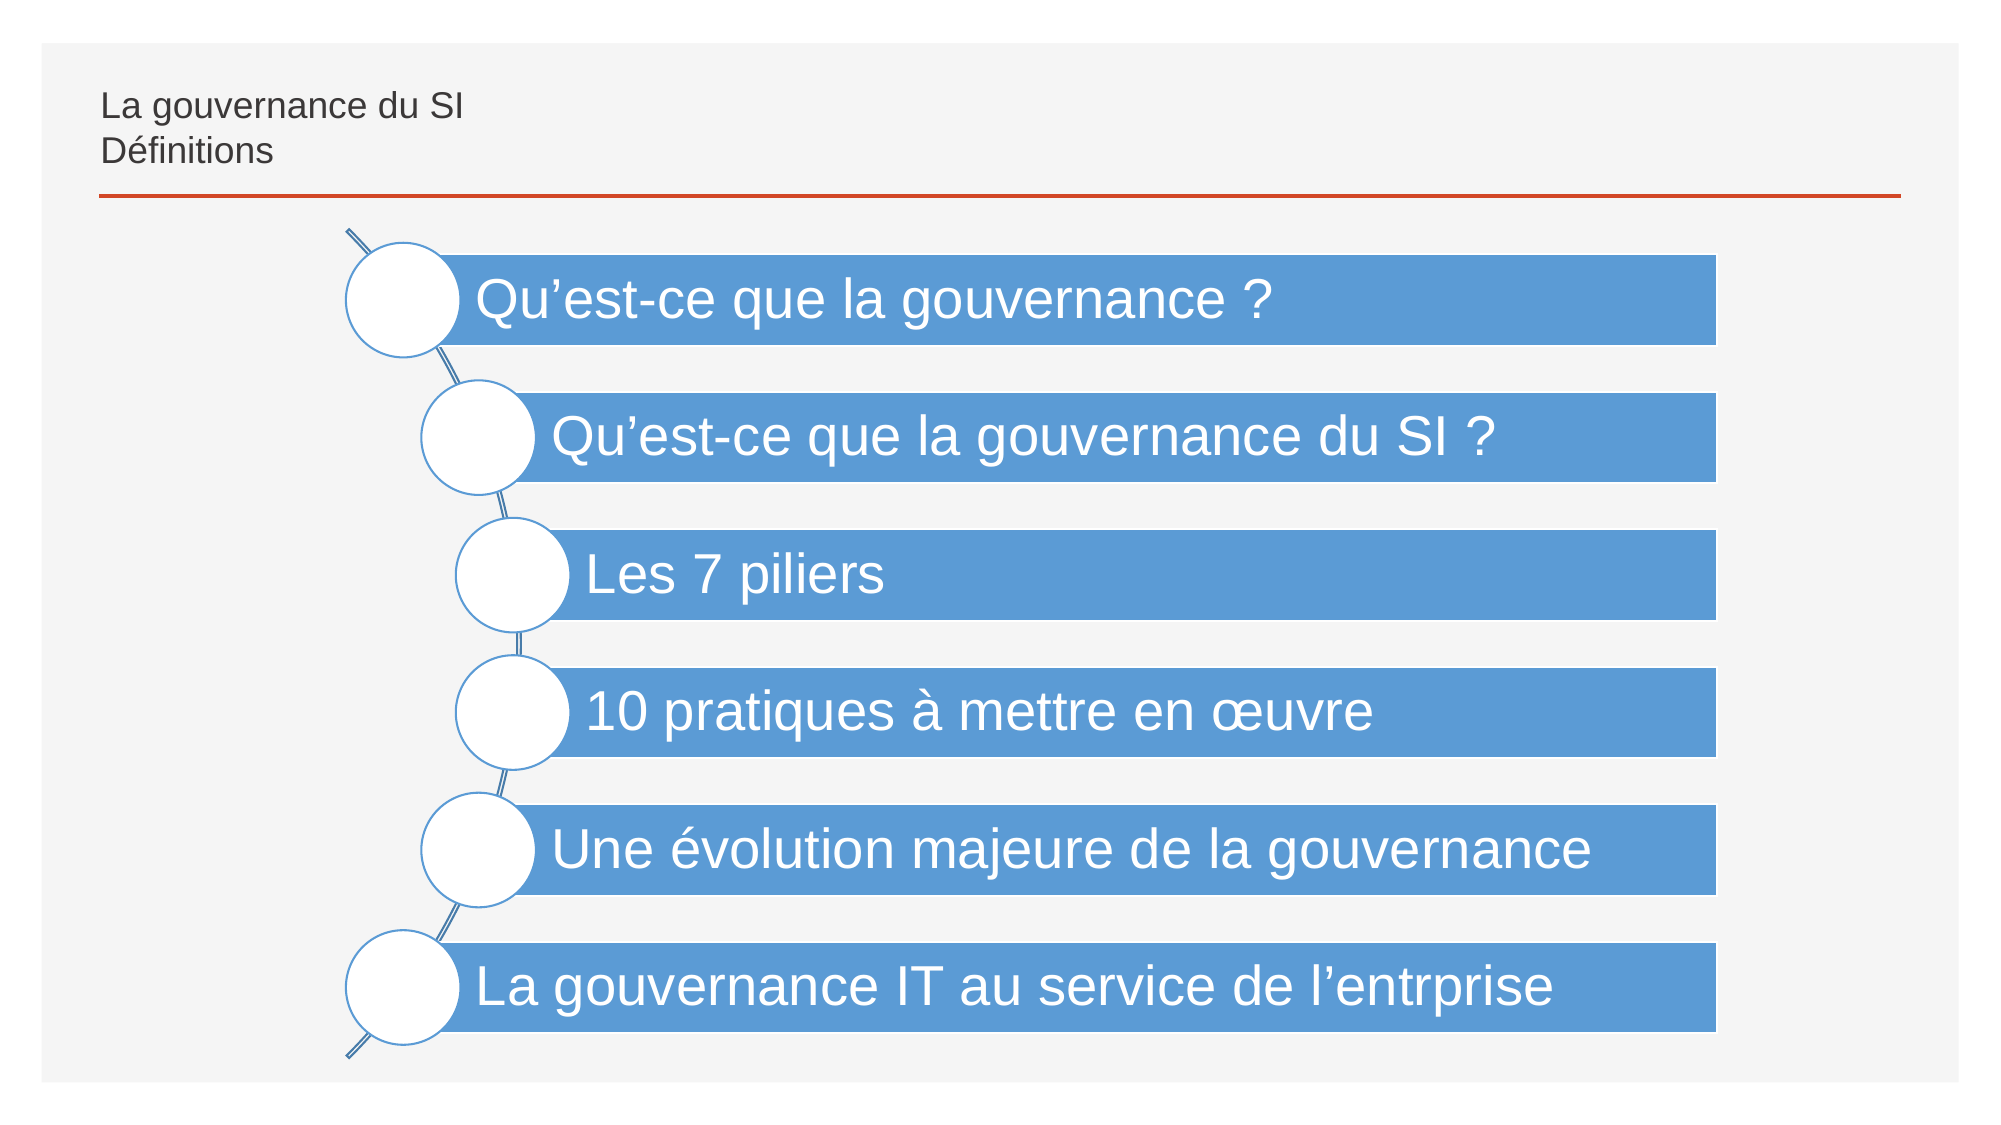

# La gouvernance du SI Définitions
Qu’est-ce que la gouvernance ?
Qu’est-ce que la gouvernance du SI ?
Les 7 piliers
10 pratiques à mettre en œuvre
Une évolution majeure de la gouvernance
La gouvernance IT au service de l’entrprise